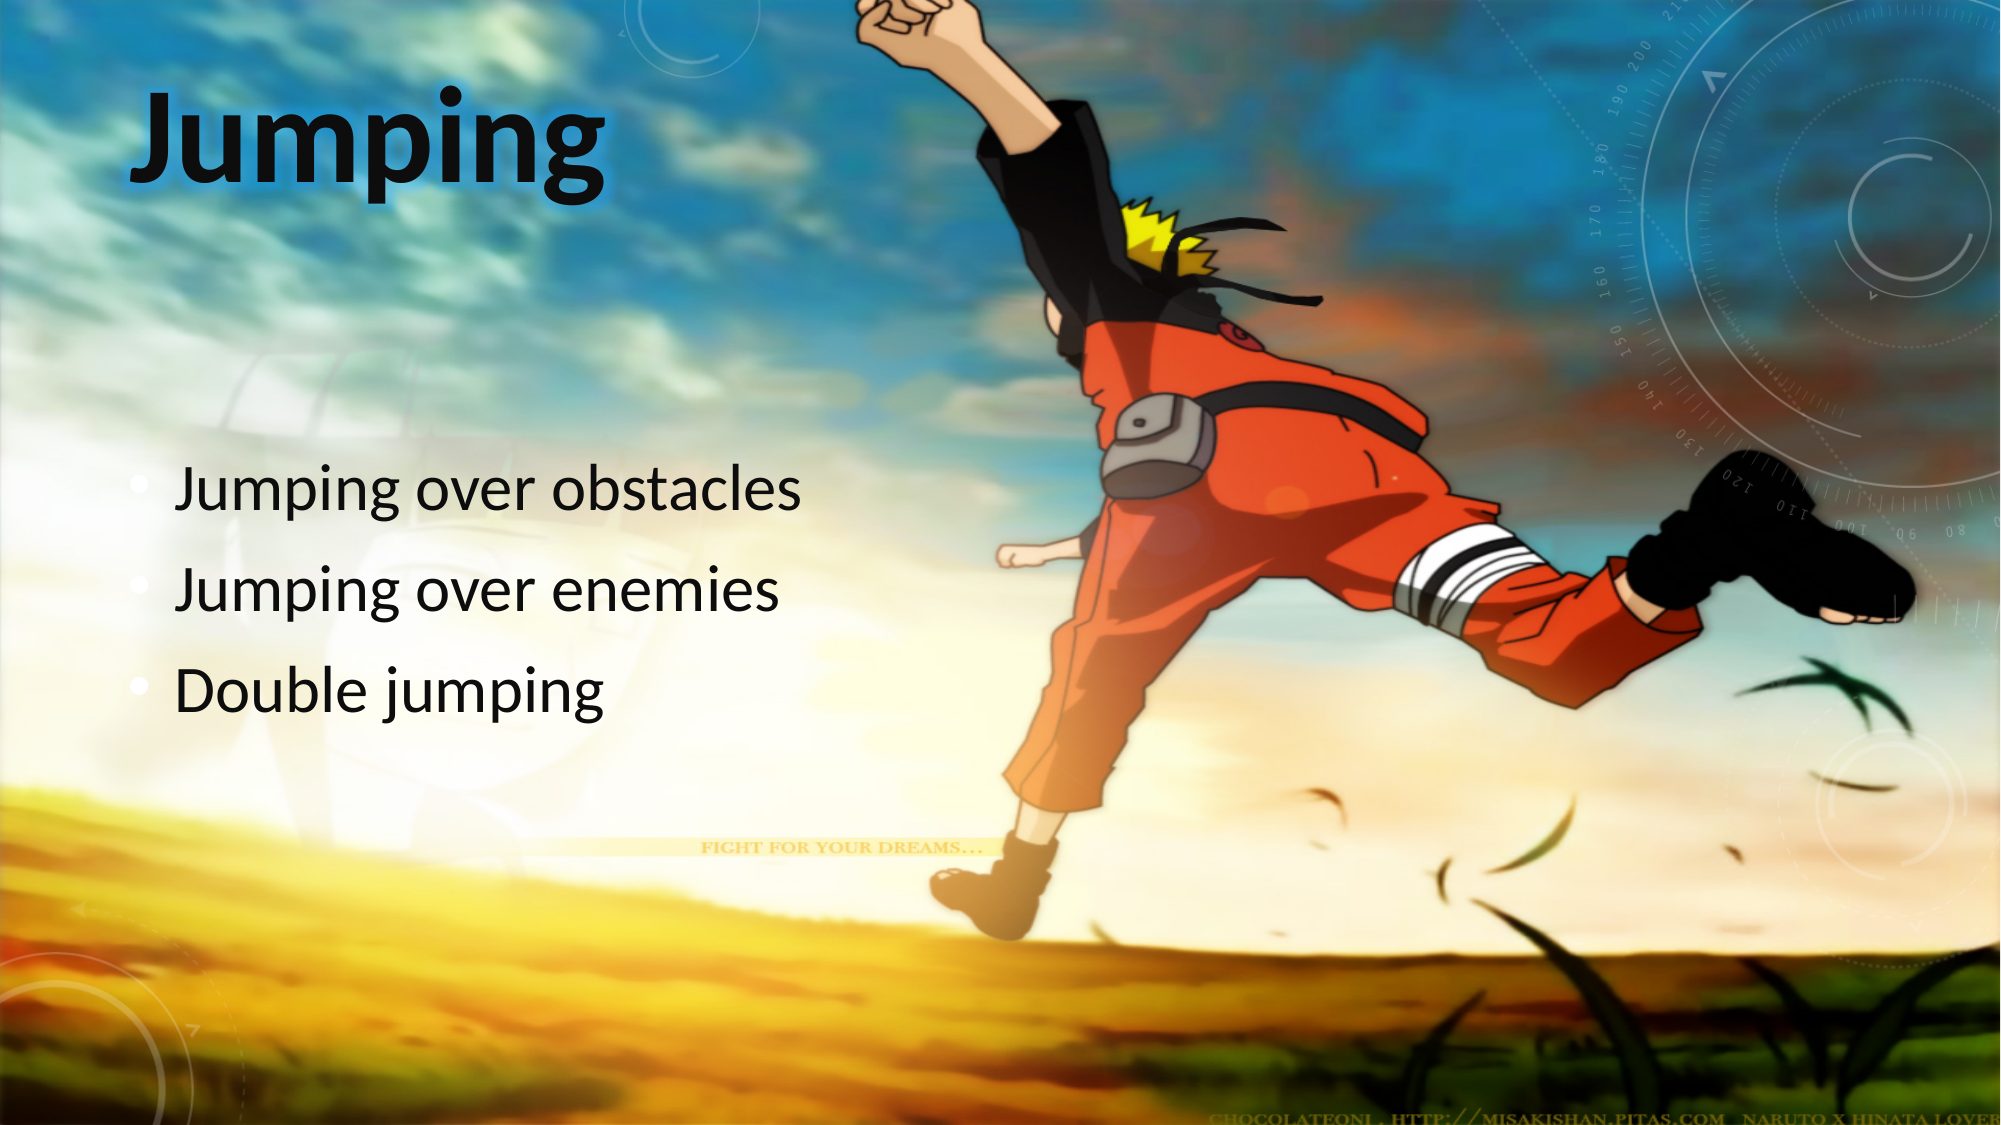

Jumping
Jumping over obstacles
Jumping over enemies
Double jumping